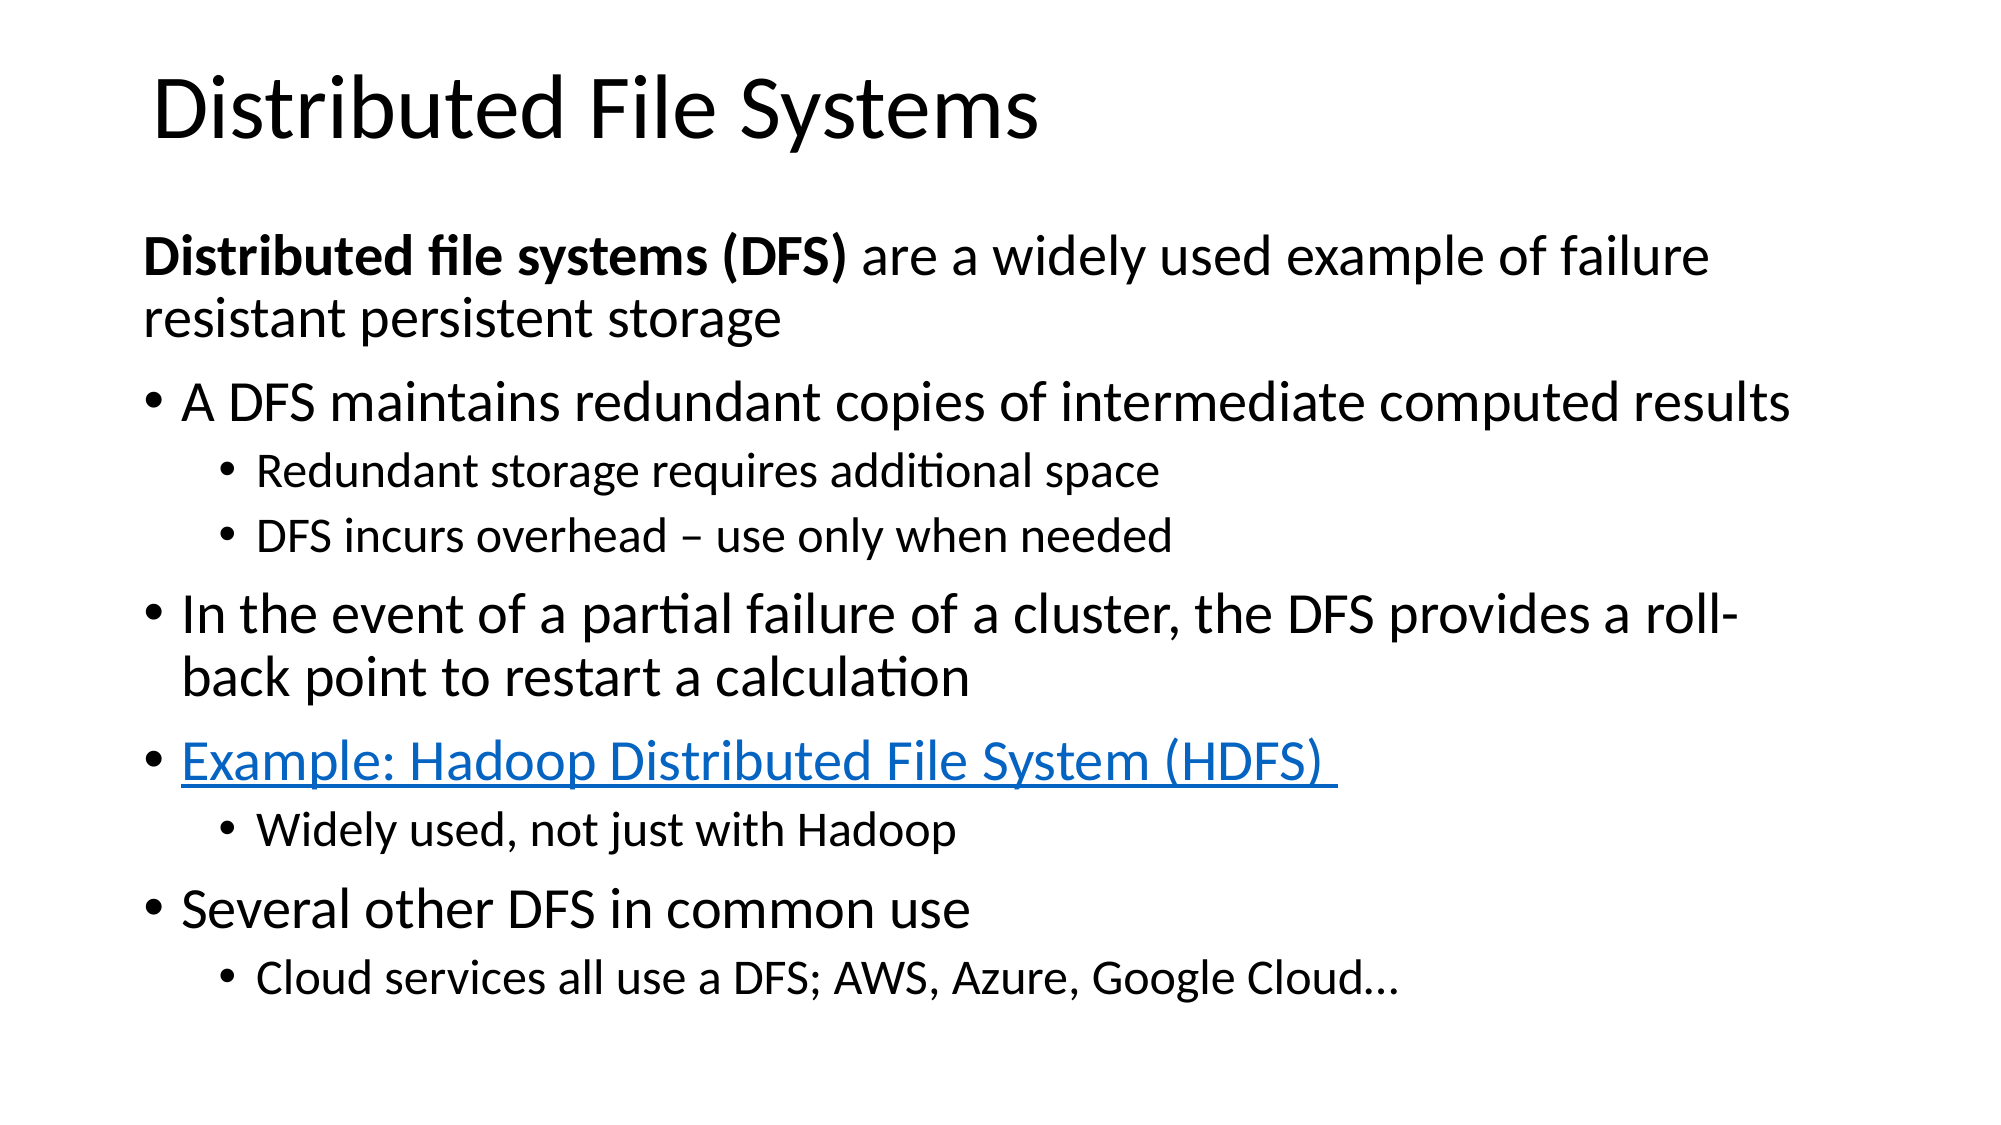

Distributed File Systems
Distributed file systems (DFS) are a widely used example of failure resistant persistent storage
A DFS maintains redundant copies of intermediate computed results
Redundant storage requires additional space
DFS incurs overhead – use only when needed
In the event of a partial failure of a cluster, the DFS provides a roll-back point to restart a calculation
Example: Hadoop Distributed File System (HDFS)
Widely used, not just with Hadoop
Several other DFS in common use
Cloud services all use a DFS; AWS, Azure, Google Cloud…